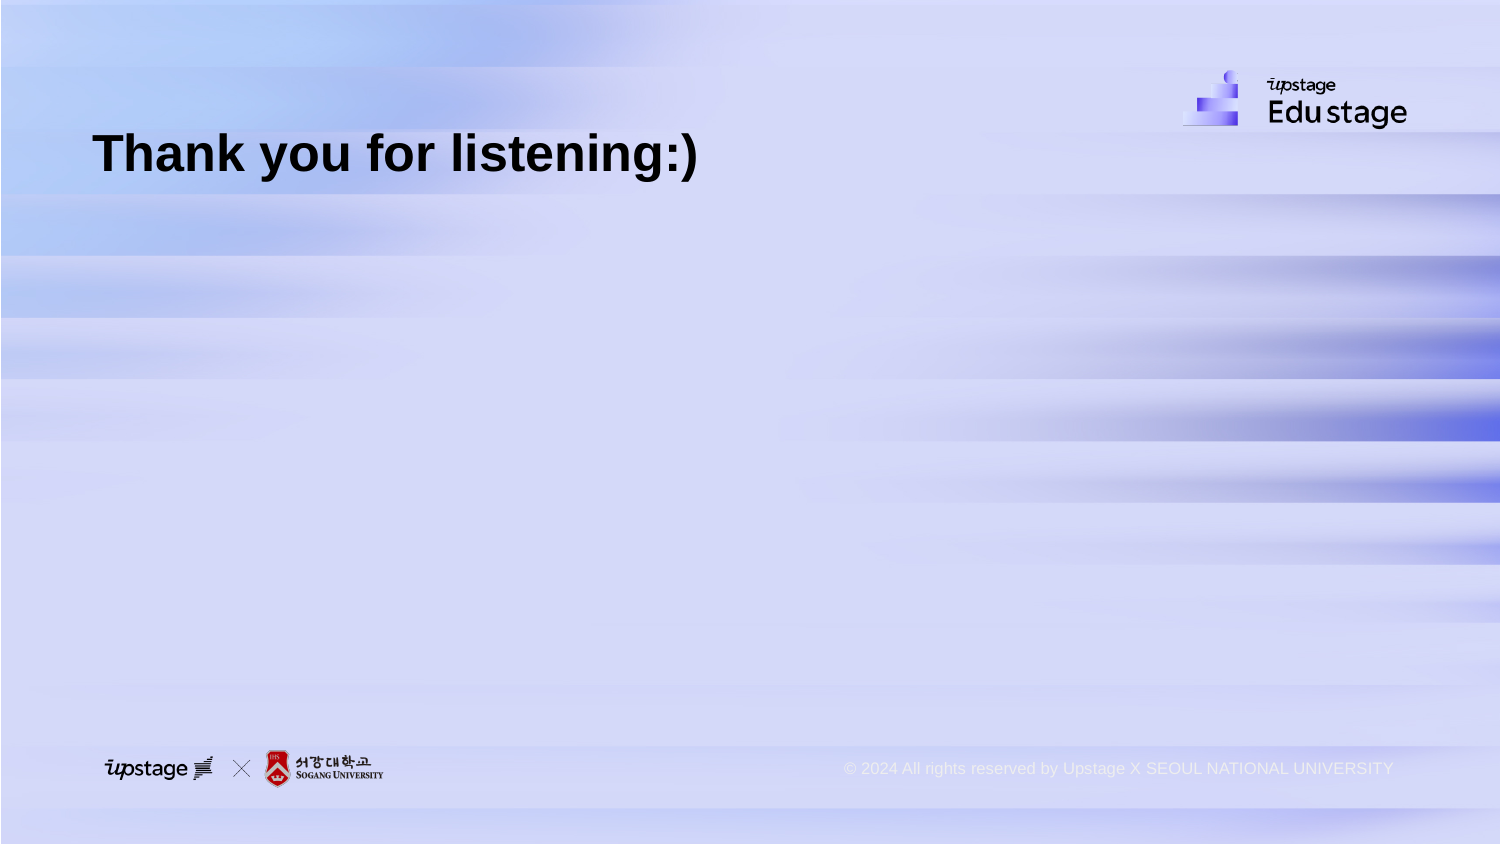

Thank you for listening:)
 © 2024 All rights reserved by Upstage X SEOUL NATIONAL UNIVERSITY